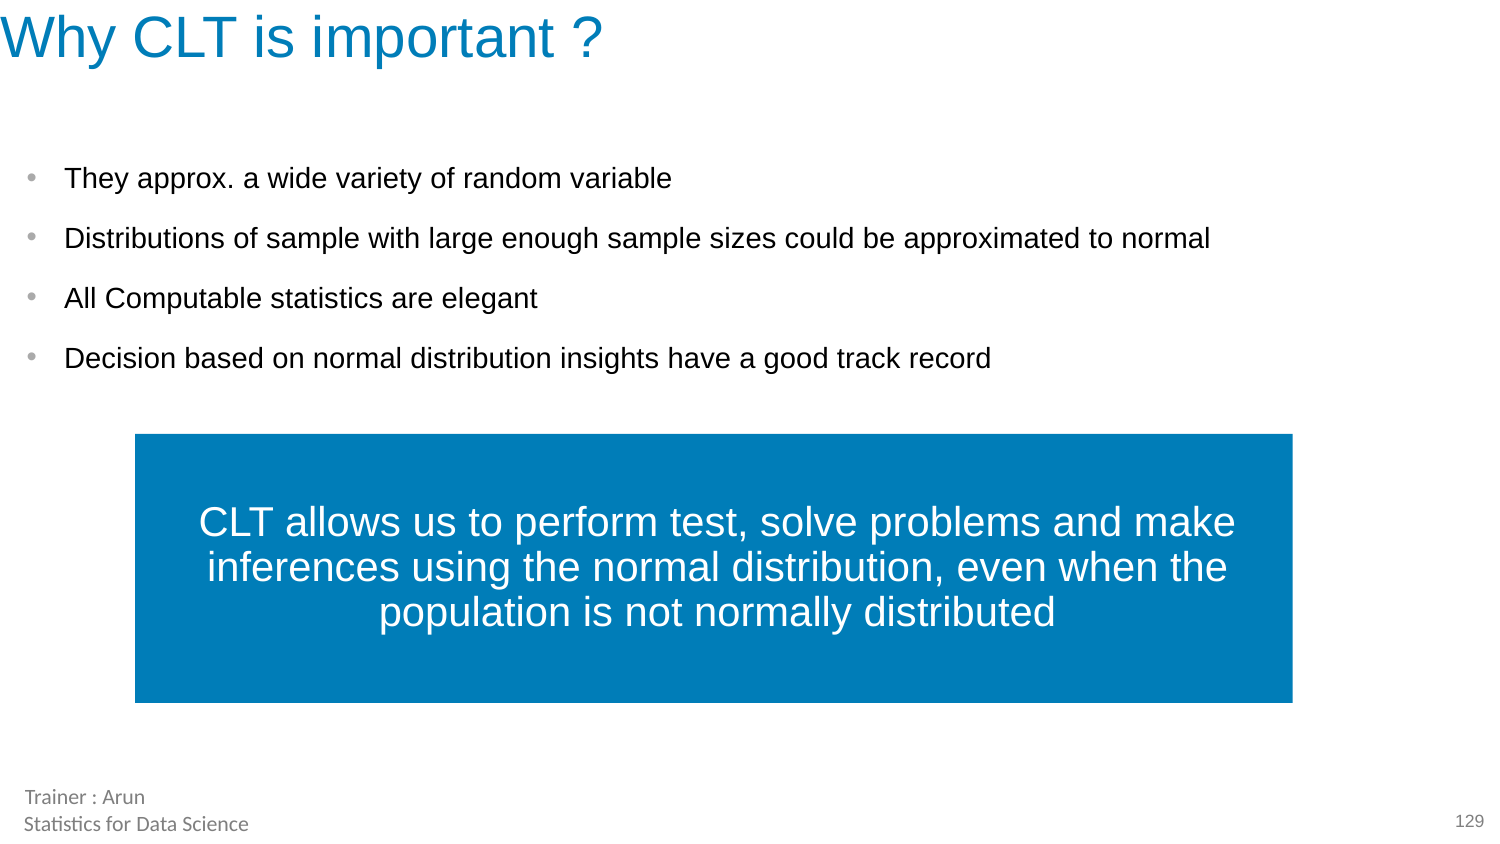

# Why CLT is important ?
They approx. a wide variety of random variable
Distributions of sample with large enough sample sizes could be approximated to normal
All Computable statistics are elegant
Decision based on normal distribution insights have a good track record
CLT allows us to perform test, solve problems and make inferences using the normal distribution, even when the population is not normally distributed